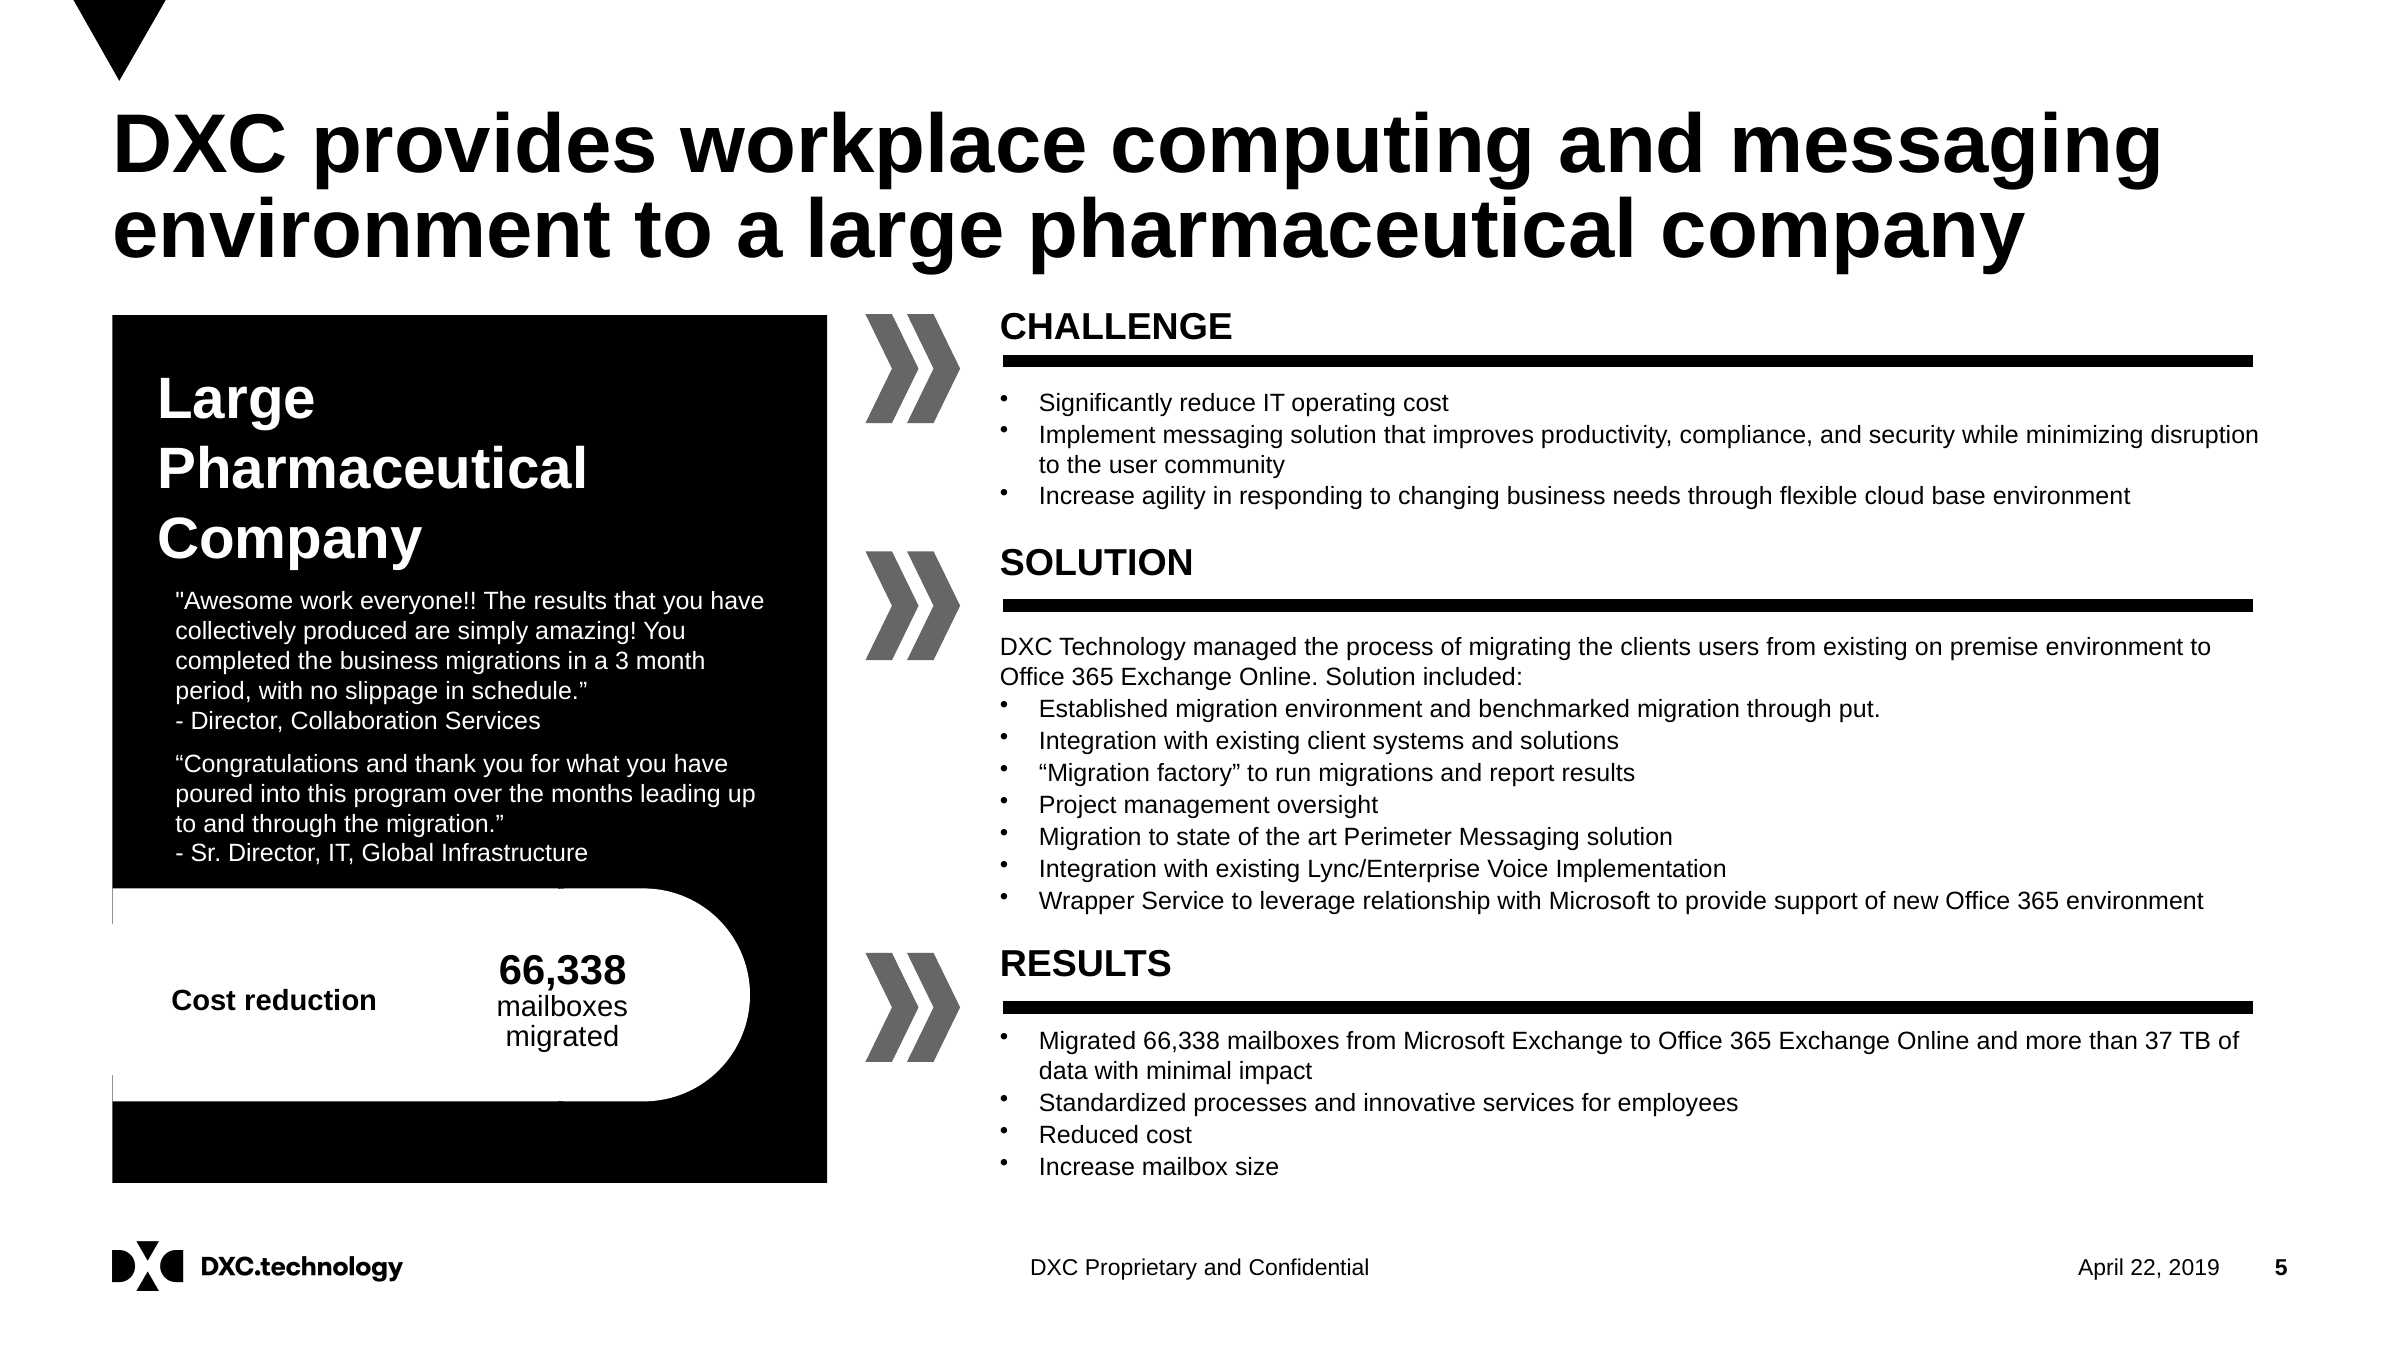

# DXC provides workplace computing and messaging environment to a large pharmaceutical company
CHALLENGE
Significantly reduce IT operating cost
Implement messaging solution that improves productivity, compliance, and security while minimizing disruption to the user community
Increase agility in responding to changing business needs through flexible cloud base environment

Large
Pharmaceutical Company

"Awesome work everyone!! The results that you have collectively produced are simply amazing! You completed the business migrations in a 3 month period, with no slippage in schedule.”
- Director, Collaboration Services
“Congratulations and thank you for what you have poured into this program over the months leading up to and through the migration.”
- Sr. Director, IT, Global Infrastructure

SOLUTION
DXC Technology managed the process of migrating the clients users from existing on premise environment to Office 365 Exchange Online. Solution included:
Established migration environment and benchmarked migration through put.
Integration with existing client systems and solutions
“Migration factory” to run migrations and report results
Project management oversight
Migration to state of the art Perimeter Messaging solution
Integration with existing Lync/Enterprise Voice Implementation
Wrapper Service to leverage relationship with Microsoft to provide support of new Office 365 environment

Cost reduction
66,338 mailboxes migrated
RESULTS
Migrated 66,338 mailboxes from Microsoft Exchange to Office 365 Exchange Online and more than 37 TB of data with minimal impact
Standardized processes and innovative services for employees
Reduced cost
Increase mailbox size